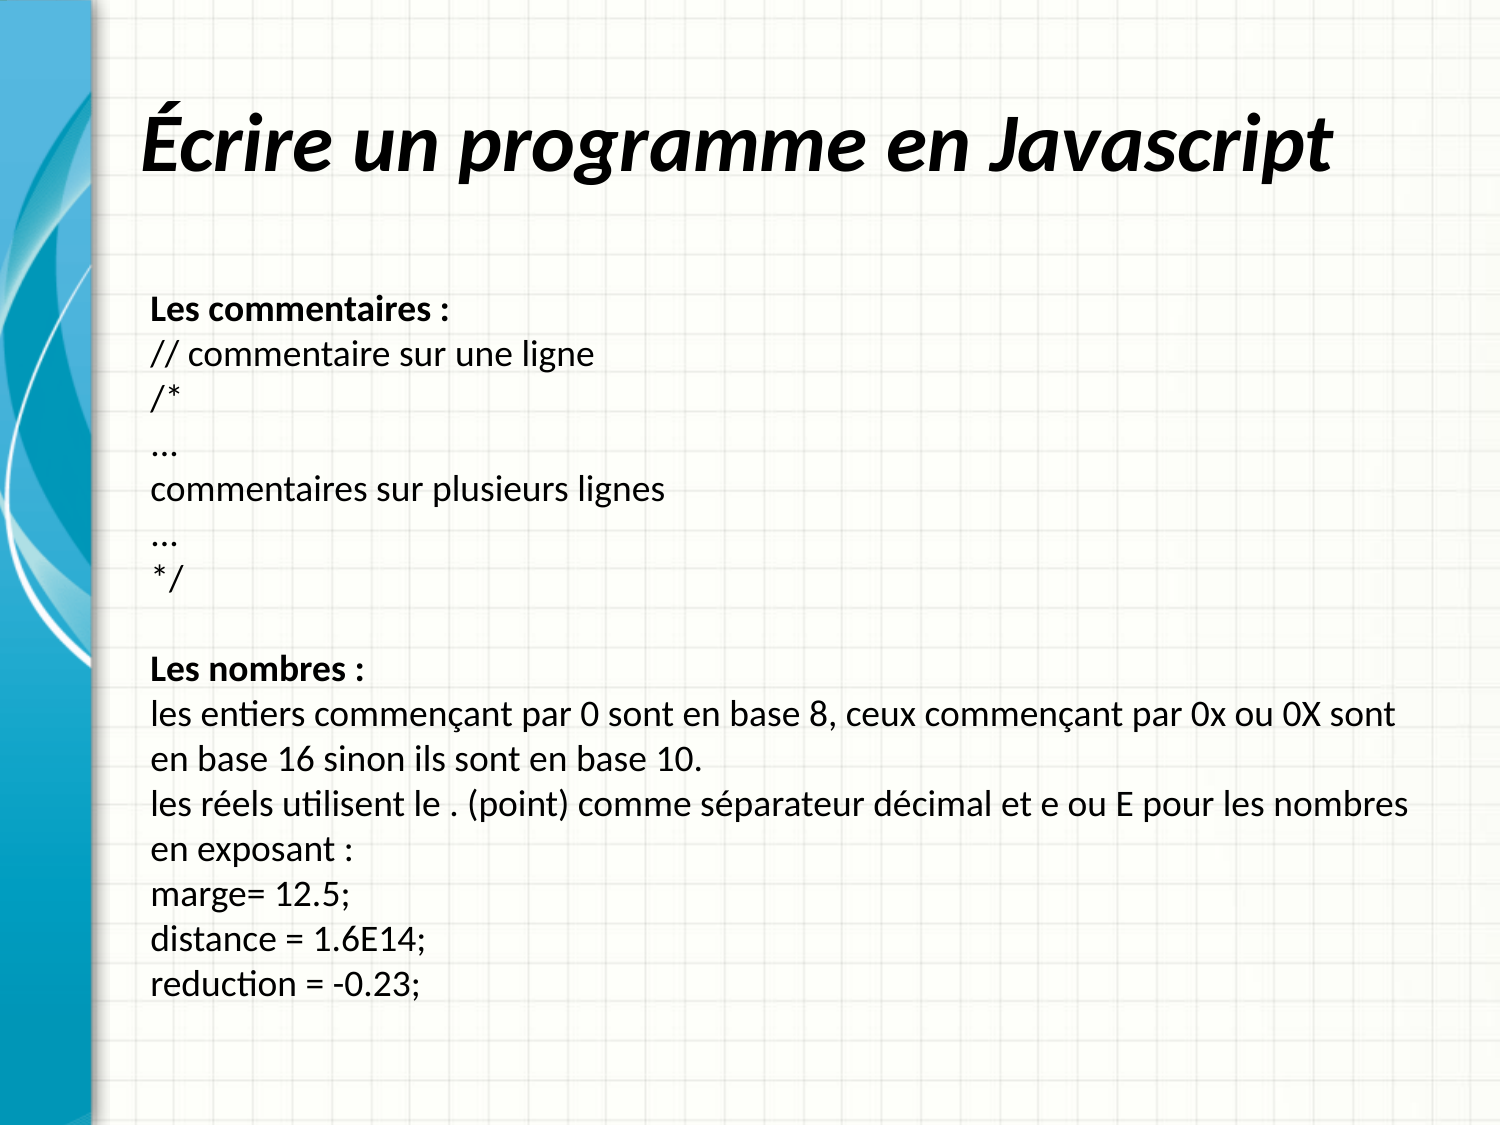

# Écrire un programme en Javascript

Les commentaires :
// commentaire sur une ligne
/*
...
commentaires sur plusieurs lignes
...
*/

Les nombres :
les entiers commençant par 0 sont en base 8, ceux commençant par 0x ou 0X sont en base 16 sinon ils sont en base 10.
les réels utilisent le . (point) comme séparateur décimal et e ou E pour les nombres en exposant :
marge= 12.5;
distance = 1.6E14;
reduction = -0.23;